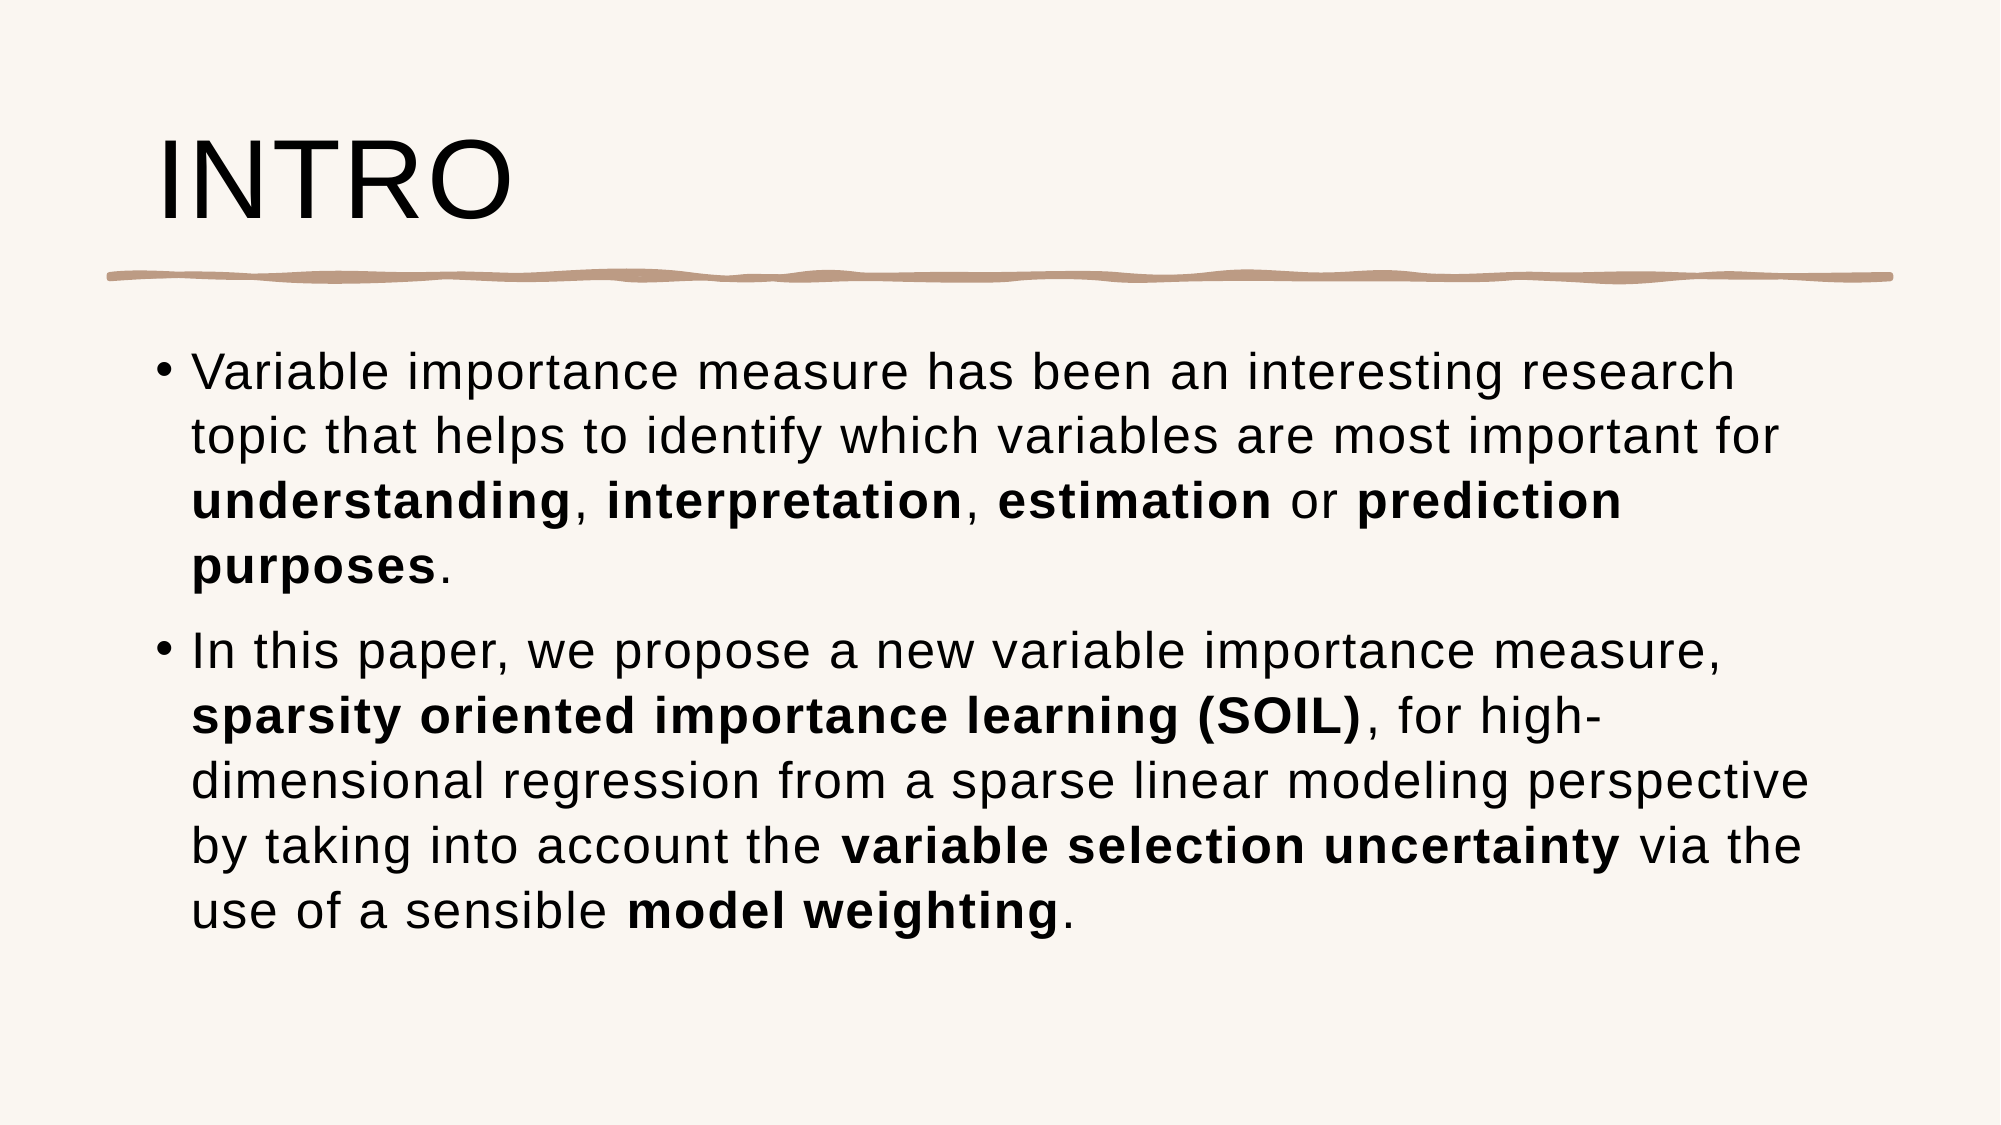

# INTRO

Variable importance measure has been an interesting research topic that helps to identify which variables are most important for understanding, interpretation, estimation or prediction purposes.
In this paper, we propose a new variable importance measure, sparsity oriented importance learning (SOIL), for high-dimensional regression from a sparse linear modeling perspective by taking into account the variable selection uncertainty via the use of a sensible model weighting.